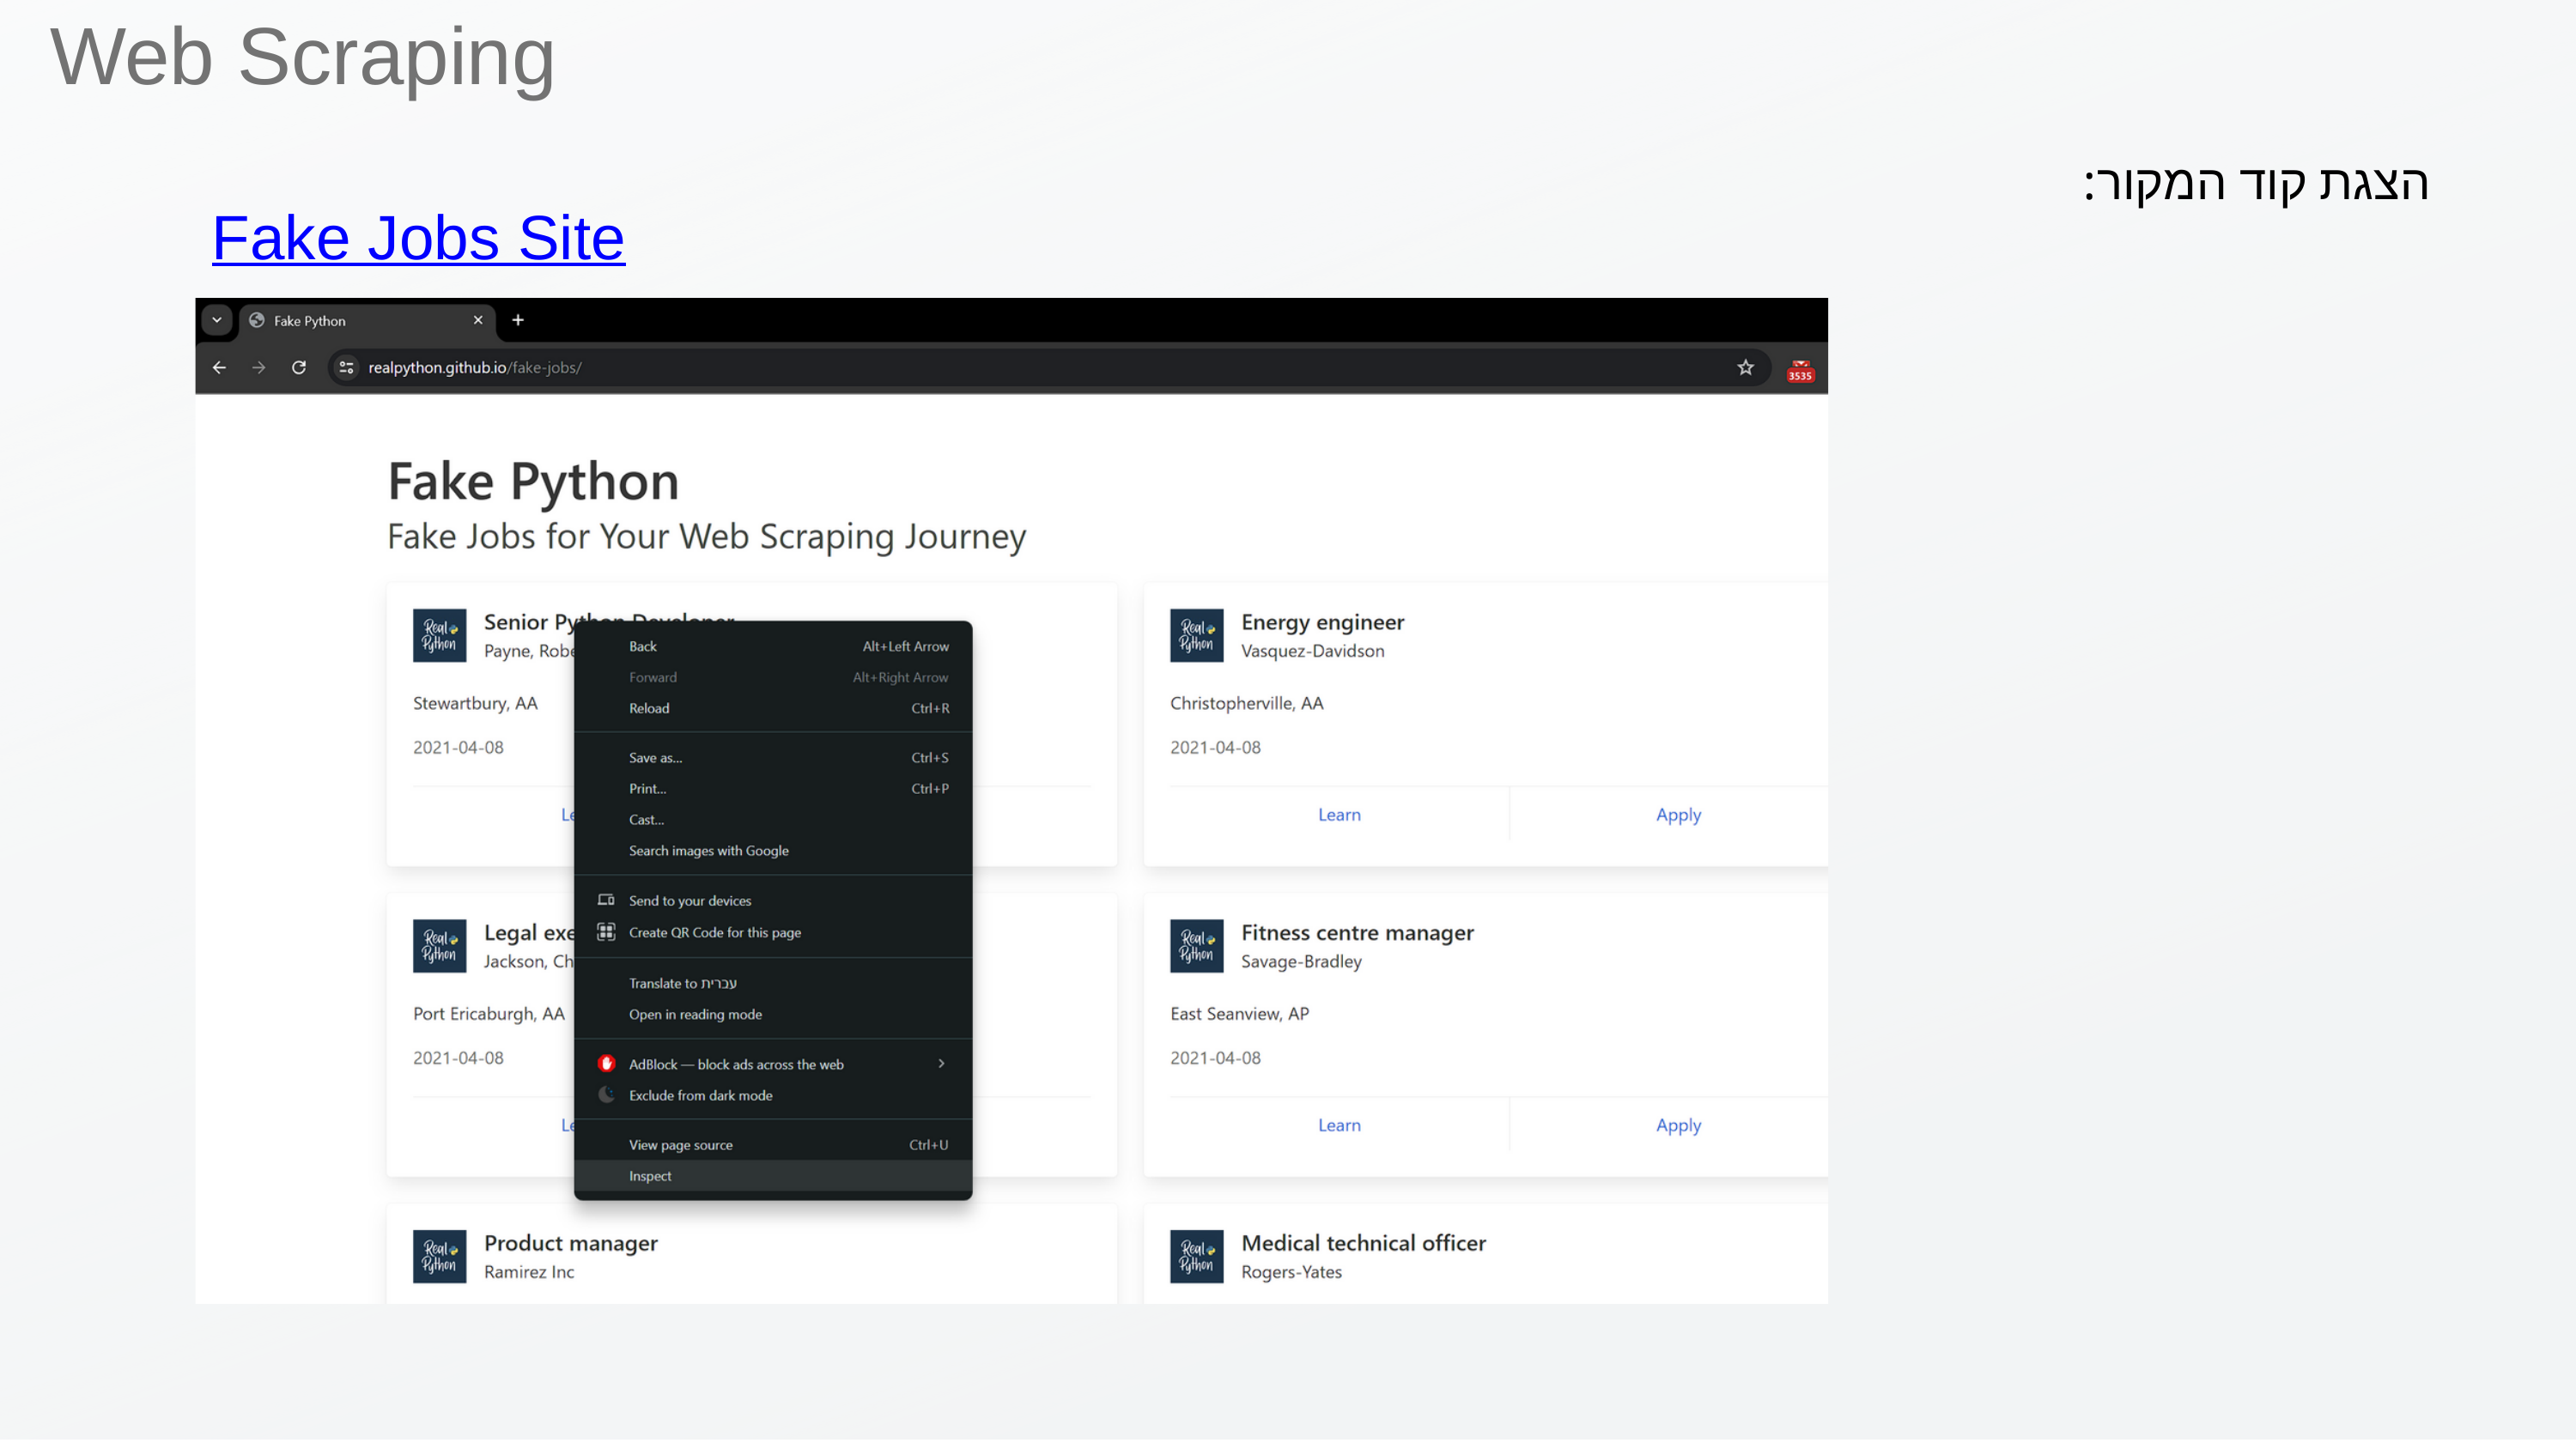

Web Scraping

הצגת קוד המקור:
Fake Jobs Site